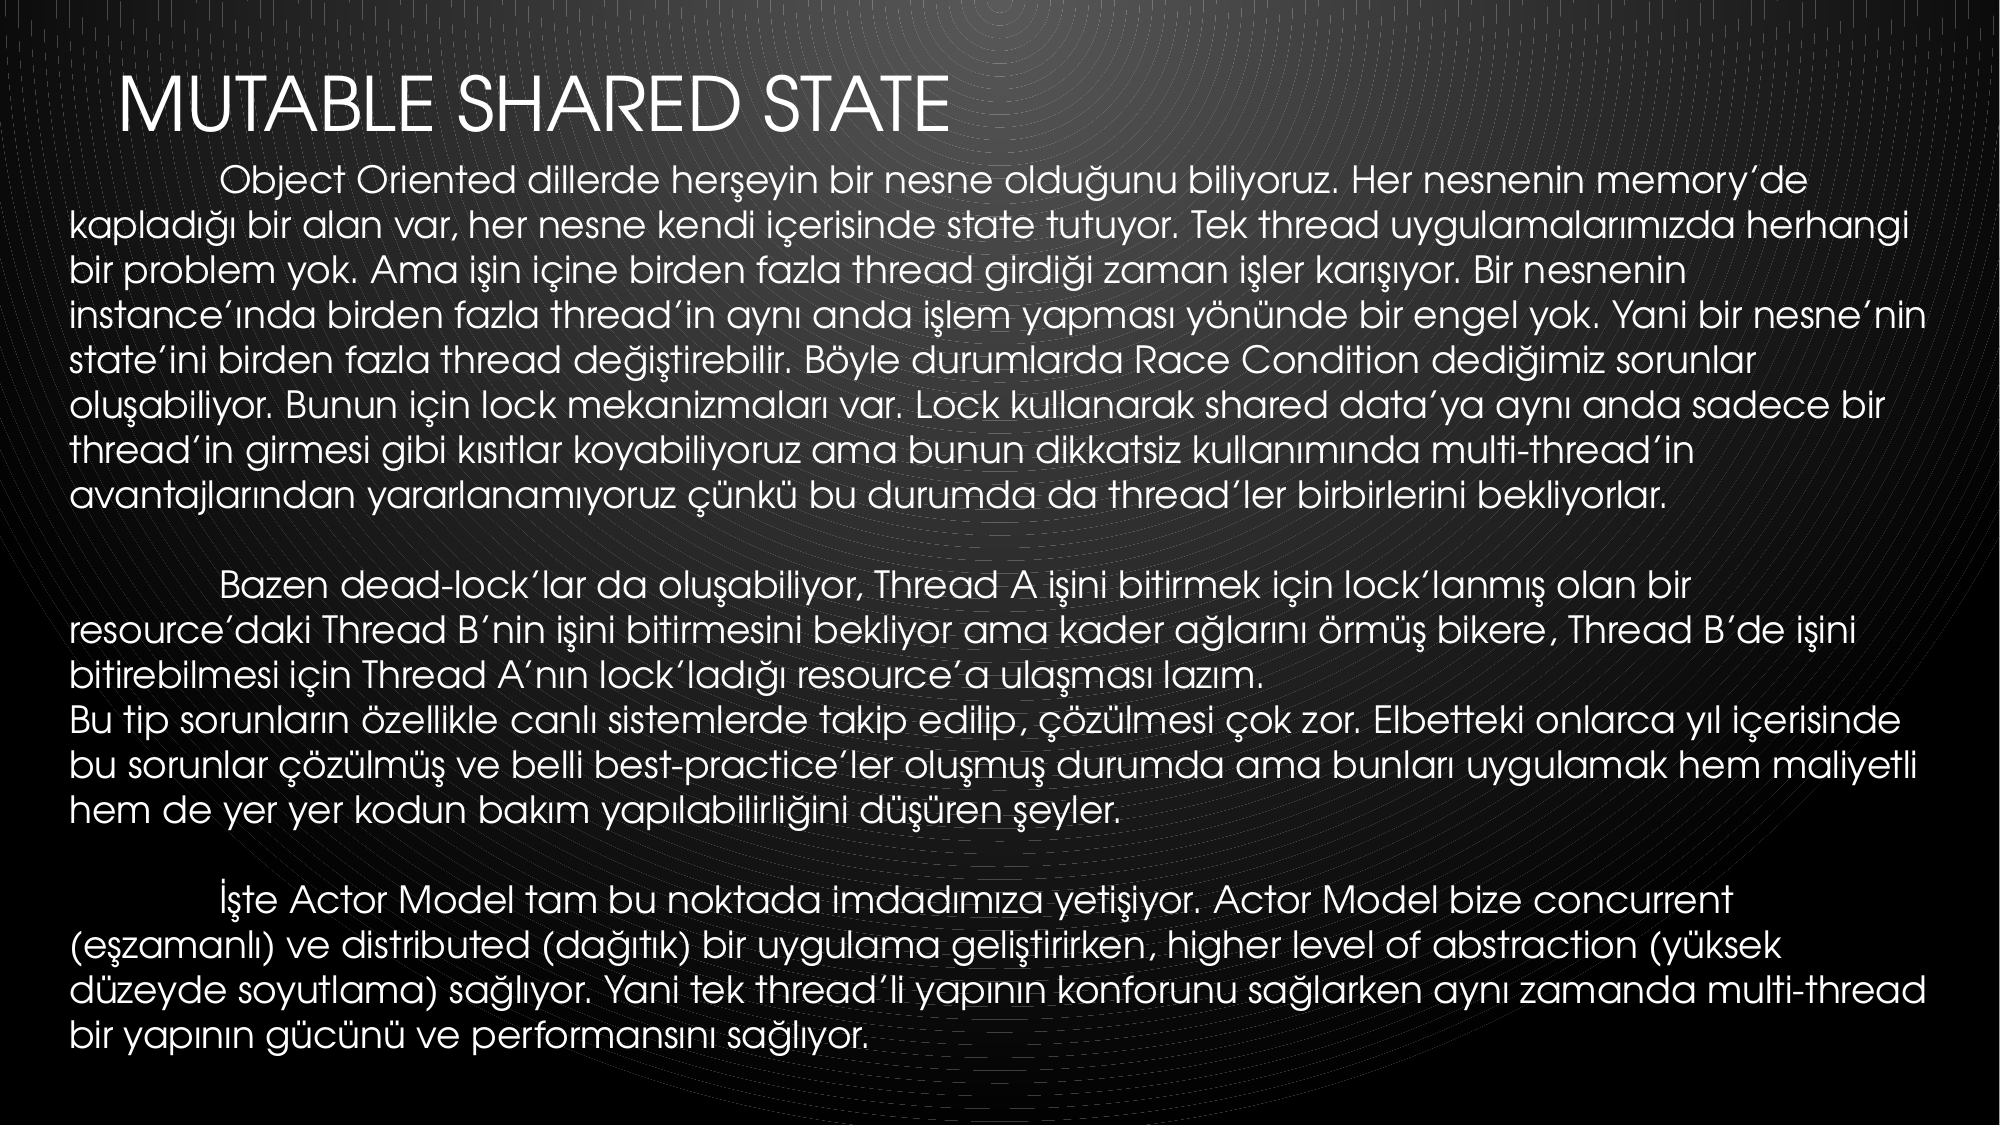

# Mutable Shared State
	Object Oriented dillerde herşeyin bir nesne olduğunu biliyoruz. Her nesnenin memory’de kapladığı bir alan var, her nesne kendi içerisinde state tutuyor. Tek thread uygulamalarımızda herhangi bir problem yok. Ama işin içine birden fazla thread girdiği zaman işler karışıyor. Bir nesnenin instance’ında birden fazla thread’in aynı anda işlem yapması yönünde bir engel yok. Yani bir nesne’nin state’ini birden fazla thread değiştirebilir. Böyle durumlarda Race Condition dediğimiz sorunlar oluşabiliyor. Bunun için lock mekanizmaları var. Lock kullanarak shared data’ya aynı anda sadece bir thread’in girmesi gibi kısıtlar koyabiliyoruz ama bunun dikkatsiz kullanımında multi-thread’in avantajlarından yararlanamıyoruz çünkü bu durumda da thread’ler birbirlerini bekliyorlar.

	Bazen dead-lock’lar da oluşabiliyor, Thread A işini bitirmek için lock’lanmış olan bir resource’daki Thread B’nin işini bitirmesini bekliyor ama kader ağlarını örmüş bikere, Thread B’de işini bitirebilmesi için Thread A’nın lock’ladığı resource’a ulaşması lazım.
Bu tip sorunların özellikle canlı sistemlerde takip edilip, çözülmesi çok zor. Elbetteki onlarca yıl içerisinde bu sorunlar çözülmüş ve belli best-practice’ler oluşmuş durumda ama bunları uygulamak hem maliyetli hem de yer yer kodun bakım yapılabilirliğini düşüren şeyler.

	İşte Actor Model tam bu noktada imdadımıza yetişiyor. Actor Model bize concurrent (eşzamanlı) ve distributed (dağıtık) bir uygulama geliştirirken, higher level of abstraction (yüksek düzeyde soyutlama) sağlıyor. Yani tek thread’li yapının konforunu sağlarken aynı zamanda multi-thread bir yapının gücünü ve performansını sağlıyor.